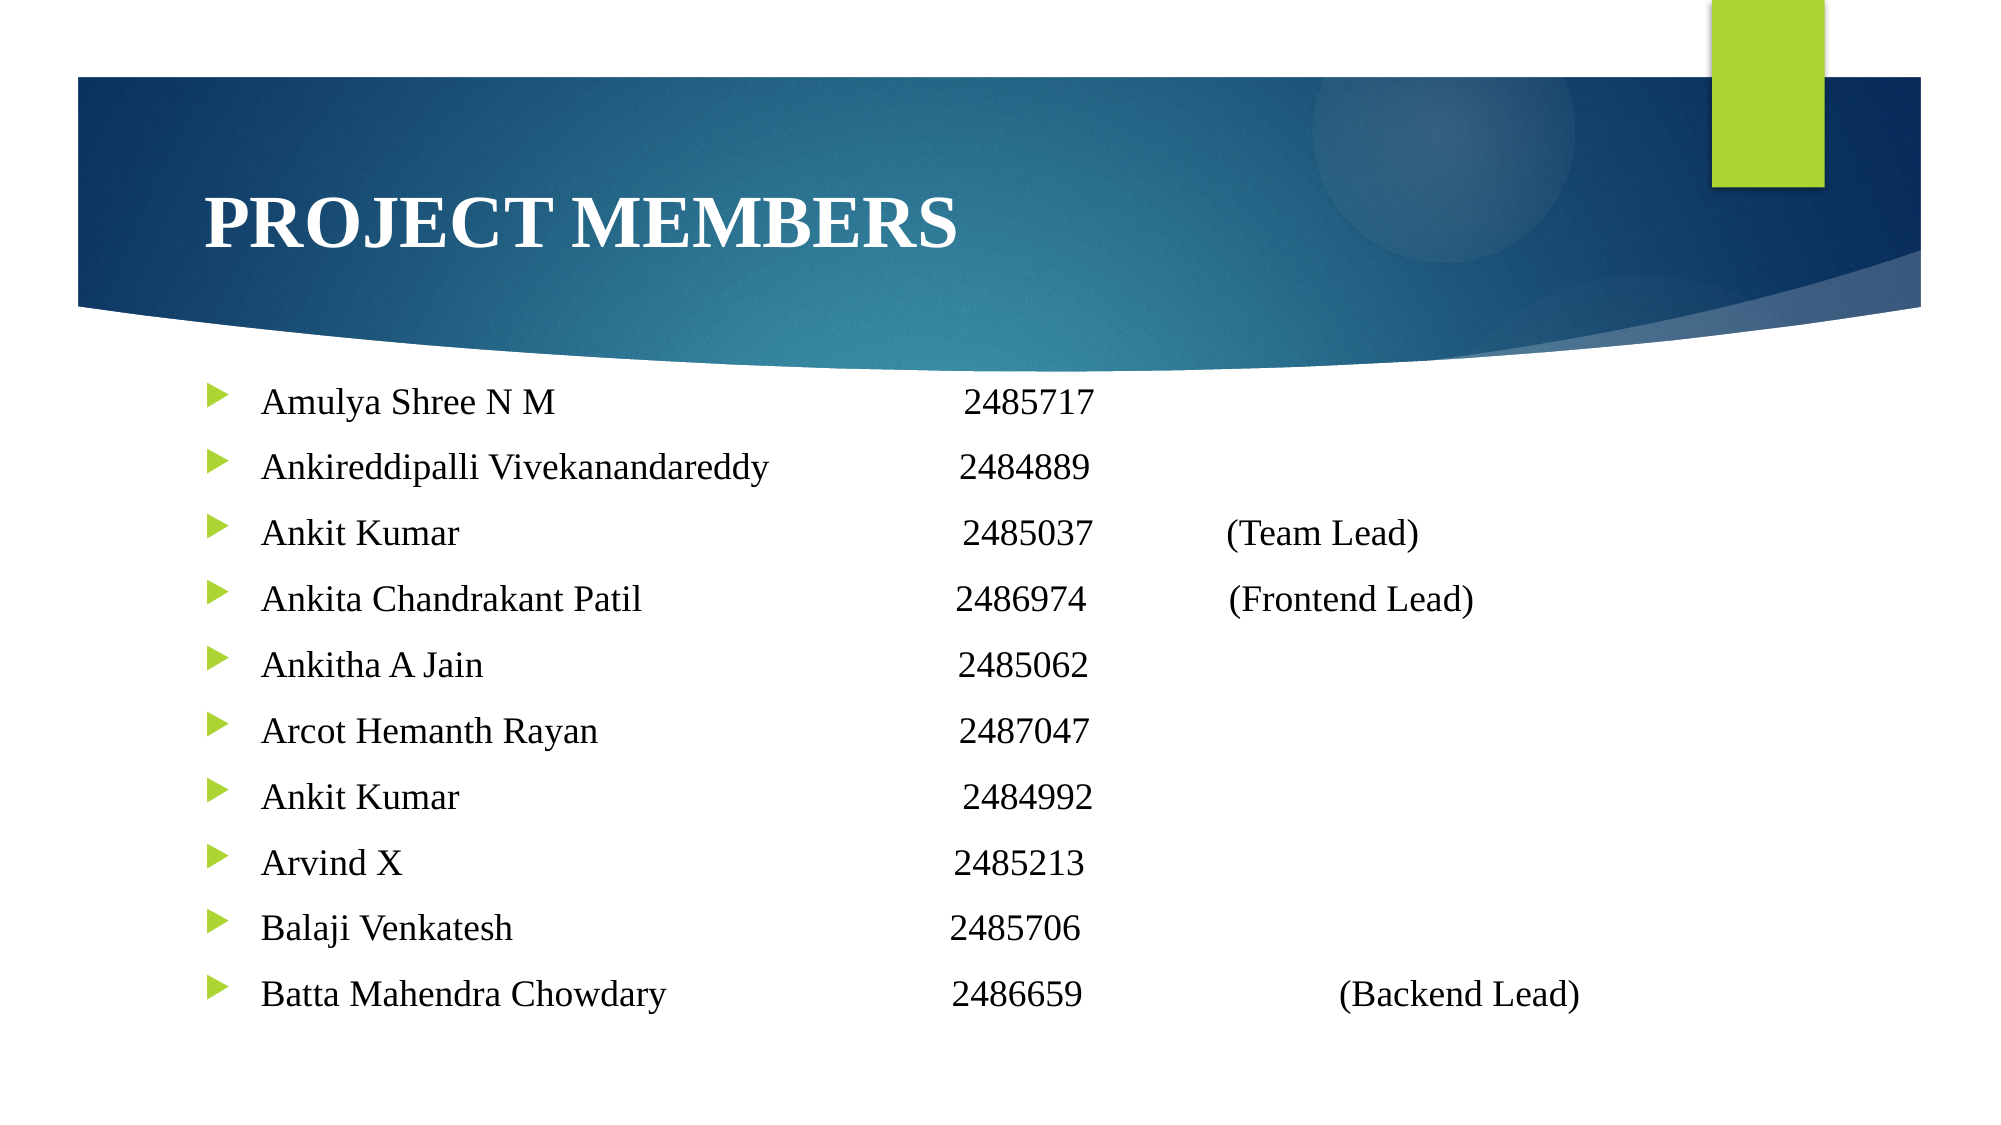

# PROJECT MEMBERS
Amulya Shree N M                                           2485717
Ankireddipalli Vivekanandareddy                    2484889
Ankit Kumar                                                     2485037              (Team Lead)
Ankita Chandrakant Patil                                 2486974               (Frontend Lead)
Ankitha A Jain                                                  2485062
Arcot Hemanth Rayan                                      2487047
Ankit Kumar                                                     2484992
Arvind X                                                          2485213
Balaji Venkatesh                                              2485706
Batta Mahendra Chowdary                              2486659		   (Backend Lead)